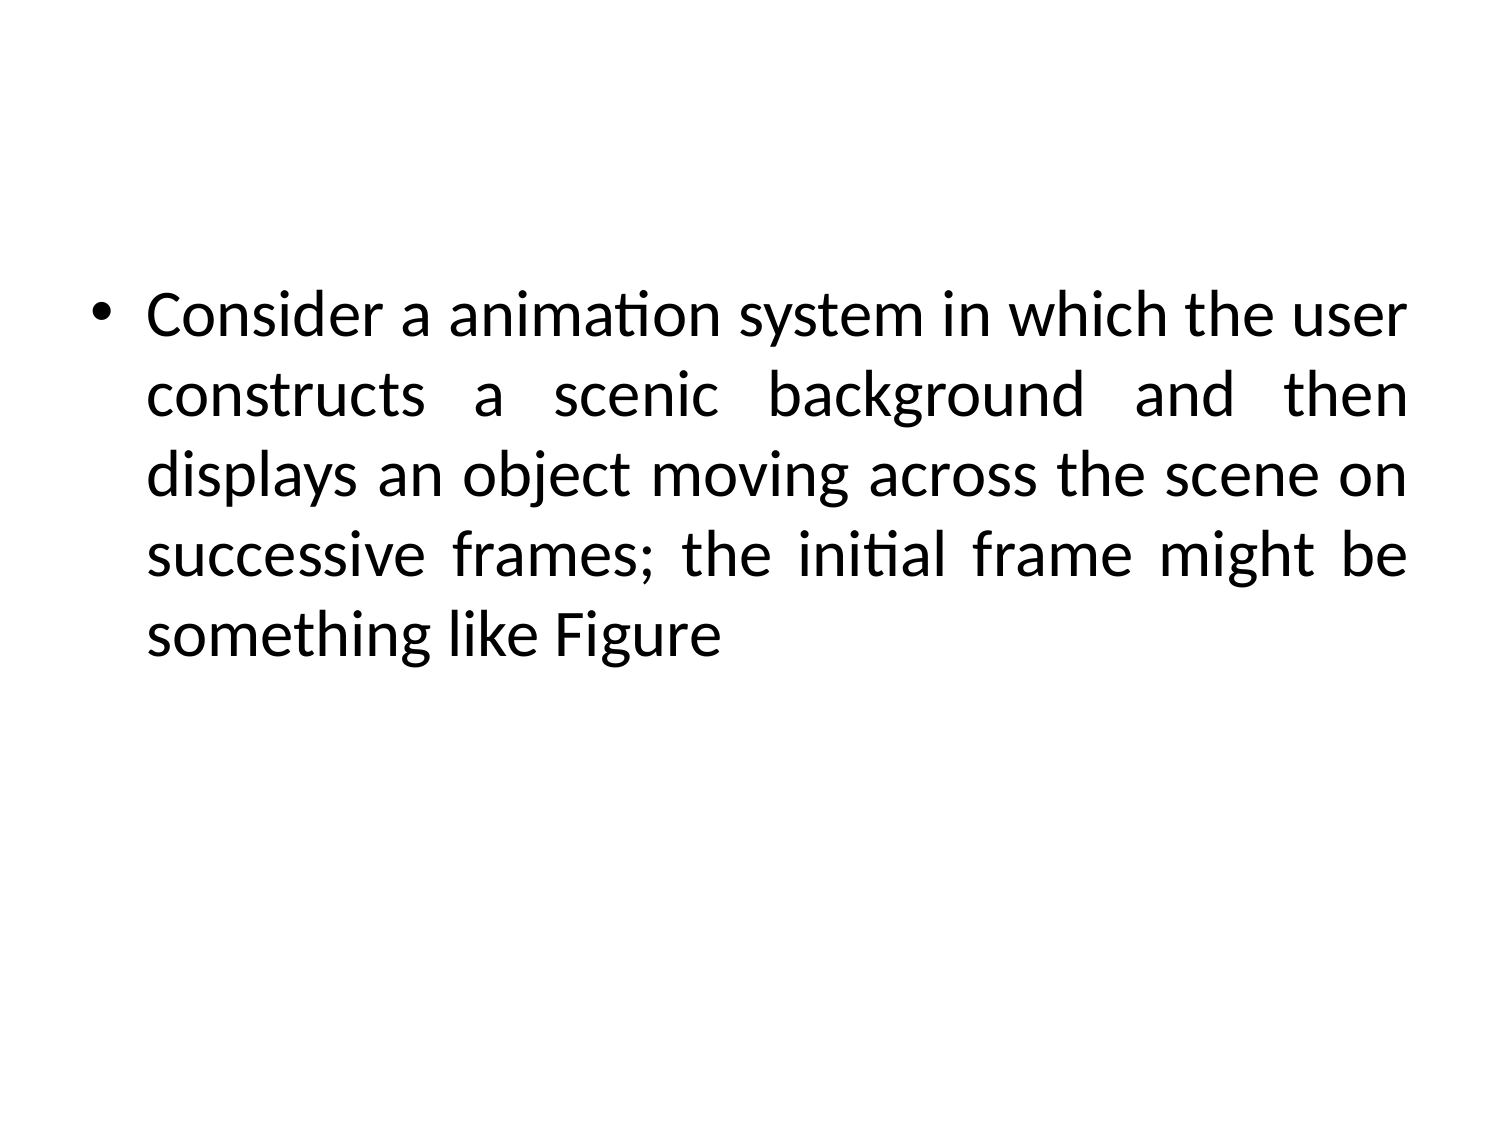

#
Consider a animation system in which the user constructs a scenic background and then displays an object moving across the scene on successive frames; the initial frame might be something like Figure